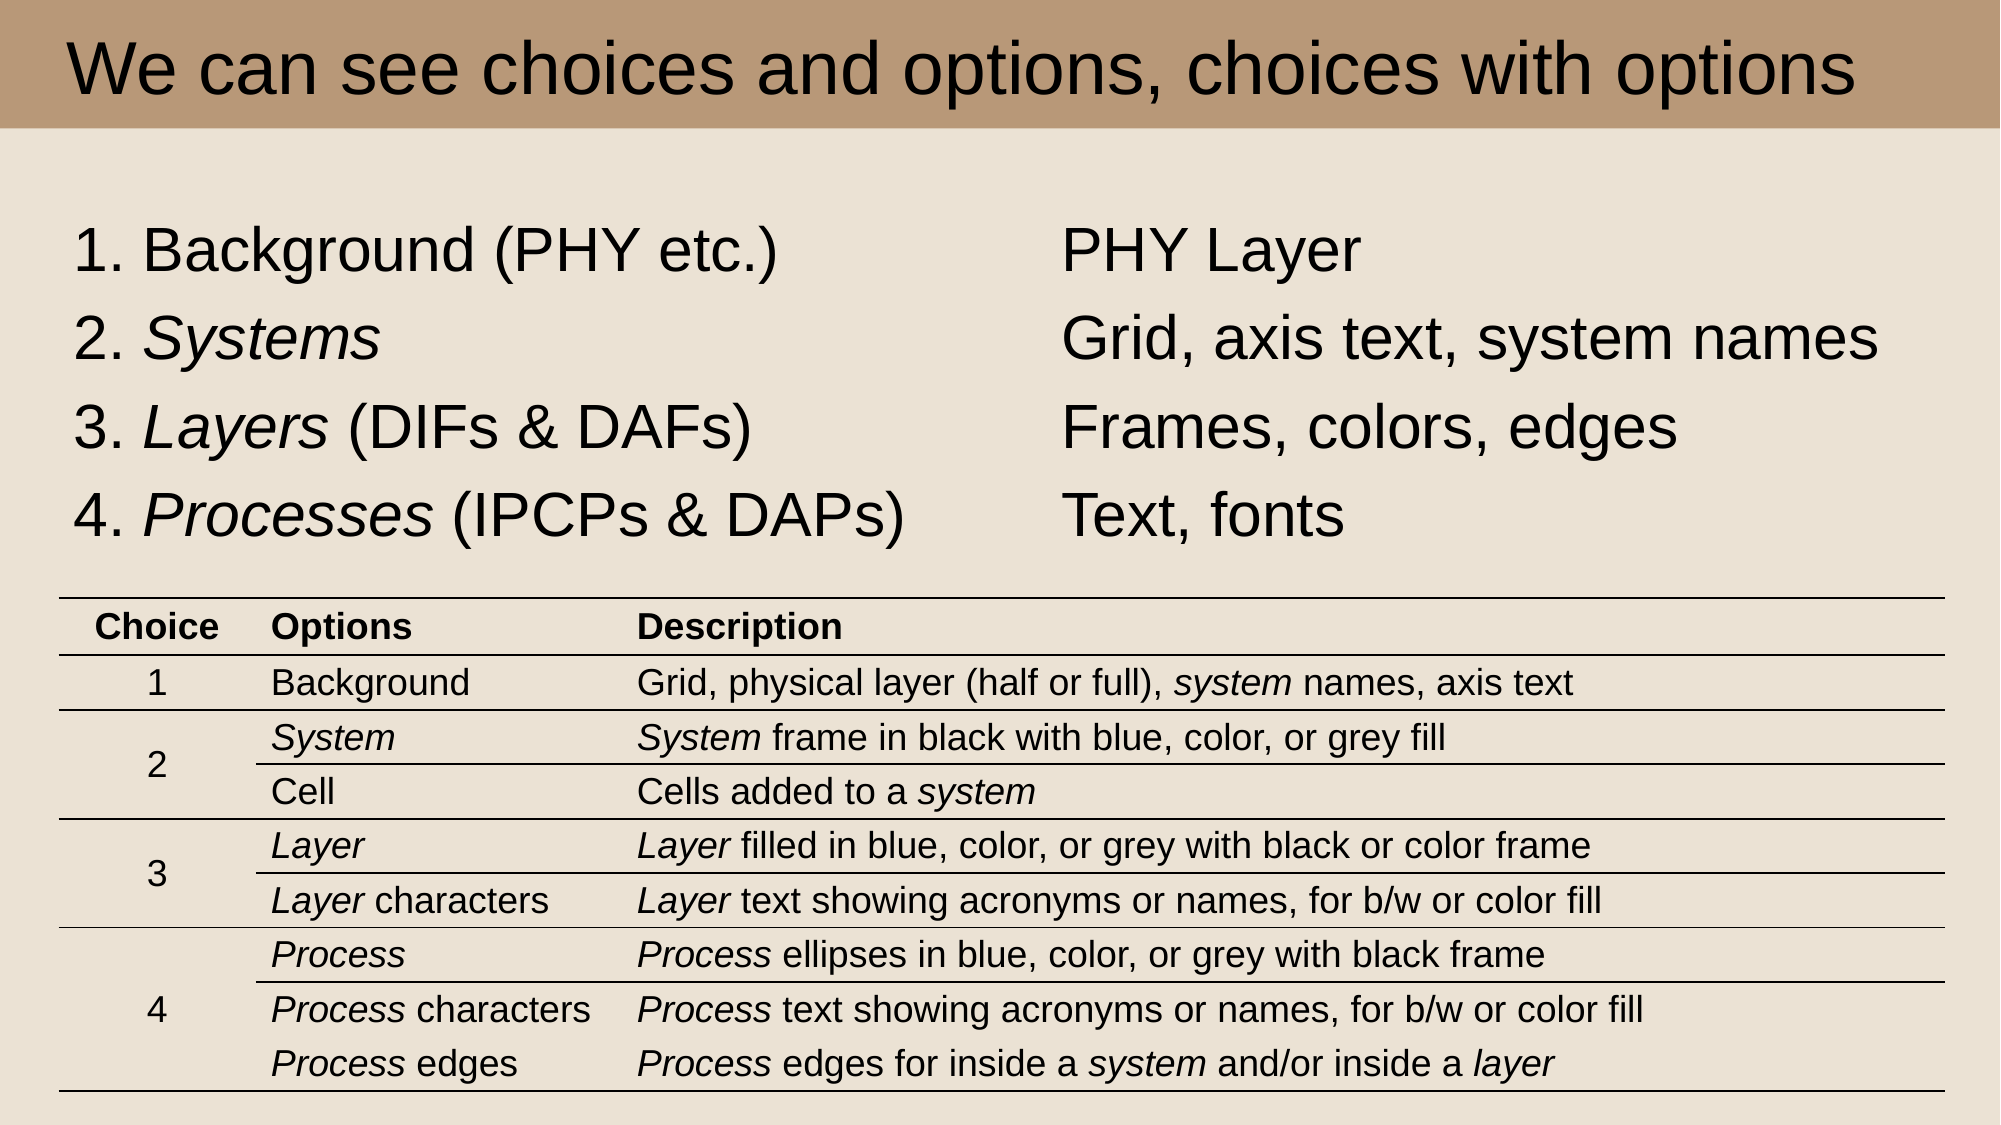

# We can see choices and options, choices with options
1. Background (PHY etc.)
2. Systems
3. Layers (DIFs & DAFs)
4. Processes (IPCPs & DAPs)
PHY Layer
Grid, axis text, system names
Frames, colors, edges
Text, fonts
| Choice | Options | Description |
| --- | --- | --- |
| 1 | Background | Grid, physical layer (half or full), system names, axis text |
| 2 | System | System frame in black with blue, color, or grey fill |
|  | Cell | Cells added to a system |
| 3 | Layer | Layer filled in blue, color, or grey with black or color frame |
|  | Layer characters | Layer text showing acronyms or names, for b/w or color fill |
| 4 | Process | Process ellipses in blue, color, or grey with black frame |
|  | Process characters | Process text showing acronyms or names, for b/w or color fill |
|  | Process edges | Process edges for inside a system and/or inside a layer |